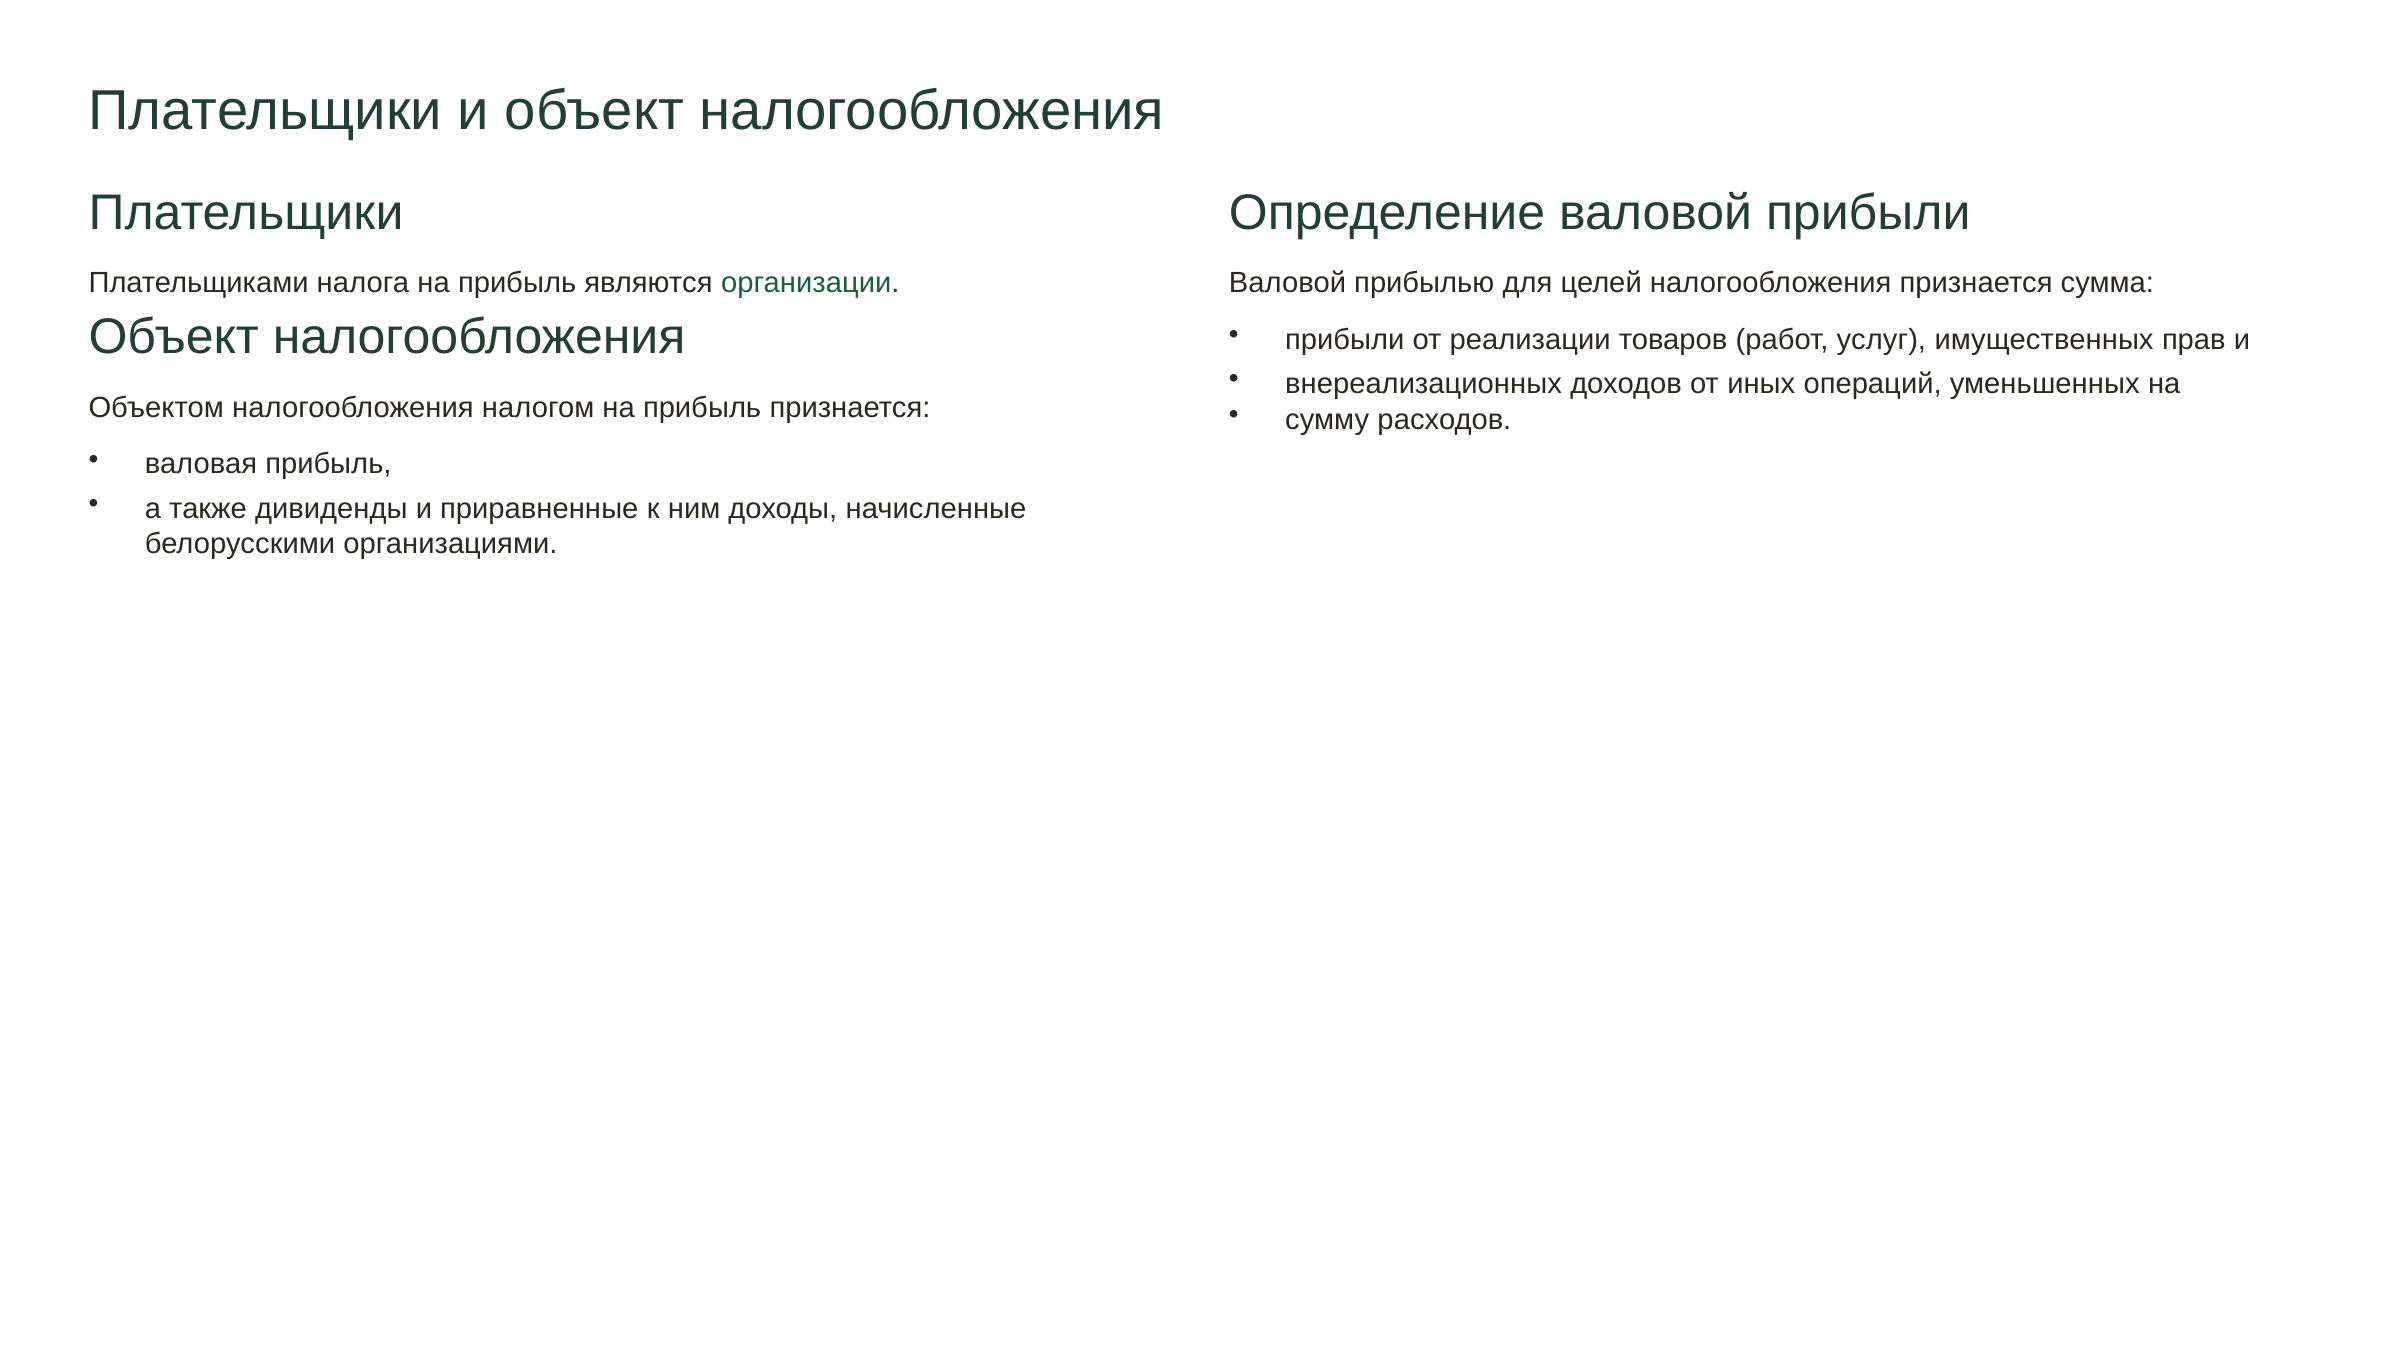

Плательщики и объект налогообложения
Плательщики
Определение валовой прибыли
Плательщиками налога на прибыль являются организации.
Валовой прибылью для целей налогообложения признается сумма:
прибыли от реализации товаров (работ, услуг), имущественных прав и
Объект налогообложения
внереализационных доходов от иных операций, уменьшенных на
сумму расходов.
Объектом налогообложения налогом на прибыль признается:
валовая прибыль,
а также дивиденды и приравненные к ним доходы, начисленные белорусскими организациями.